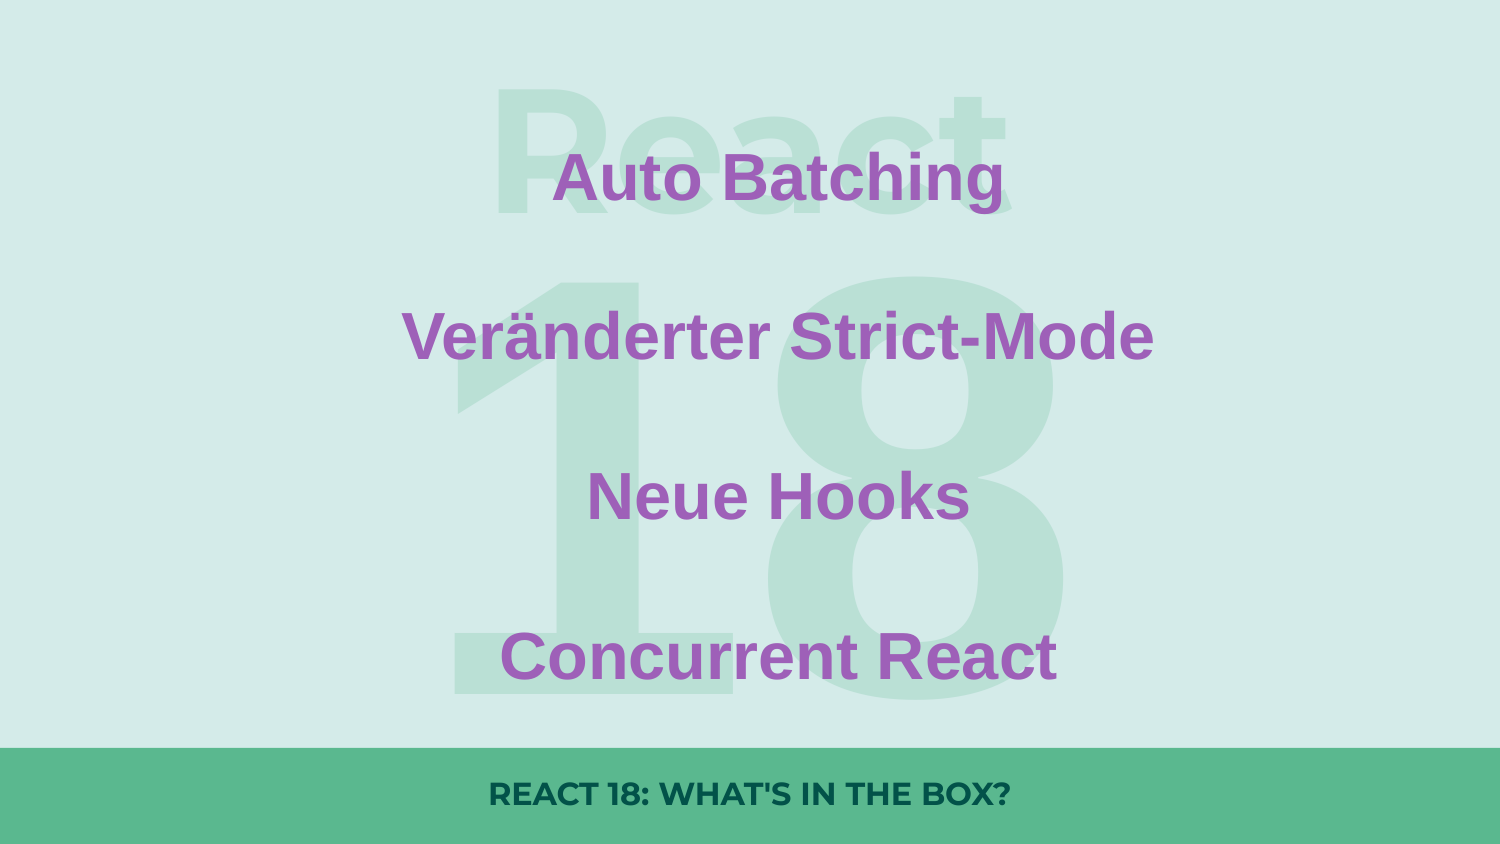

React
Auto Batching
Veränderter Strict-Mode
Neue Hooks
Concurrent React
18
# React 18: What's in the box?